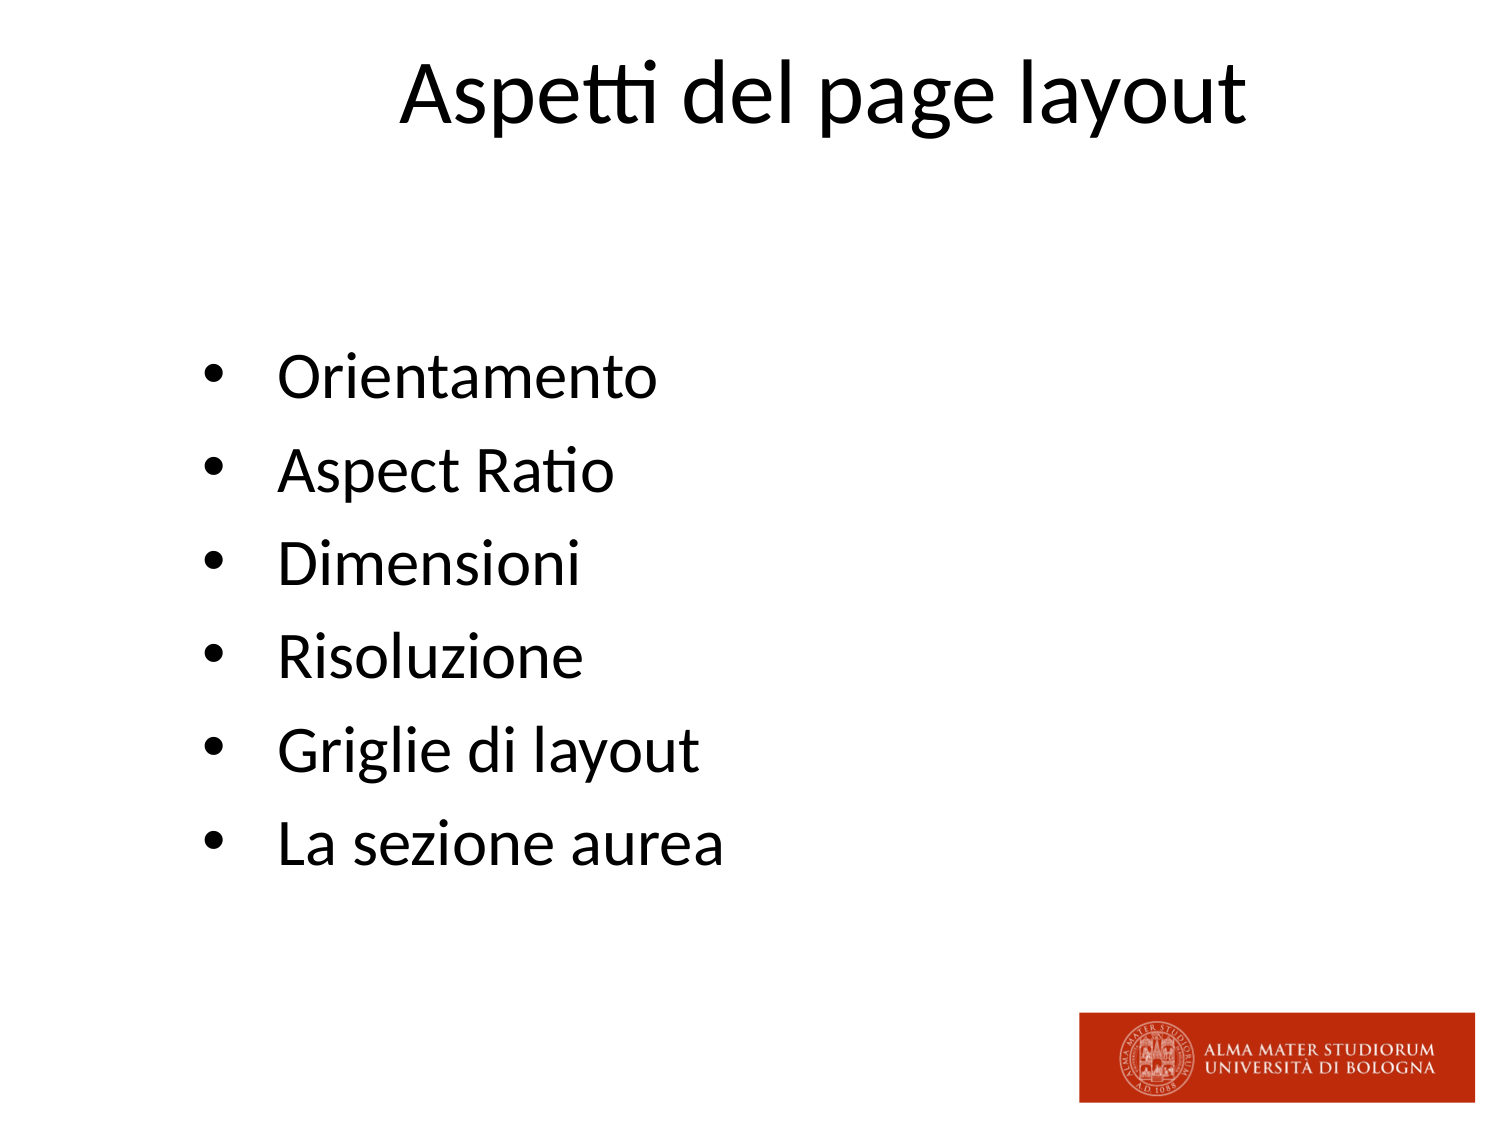

# Aspetti del page layout
Orientamento
Aspect Ratio
Dimensioni
Risoluzione
Griglie di layout
La sezione aurea